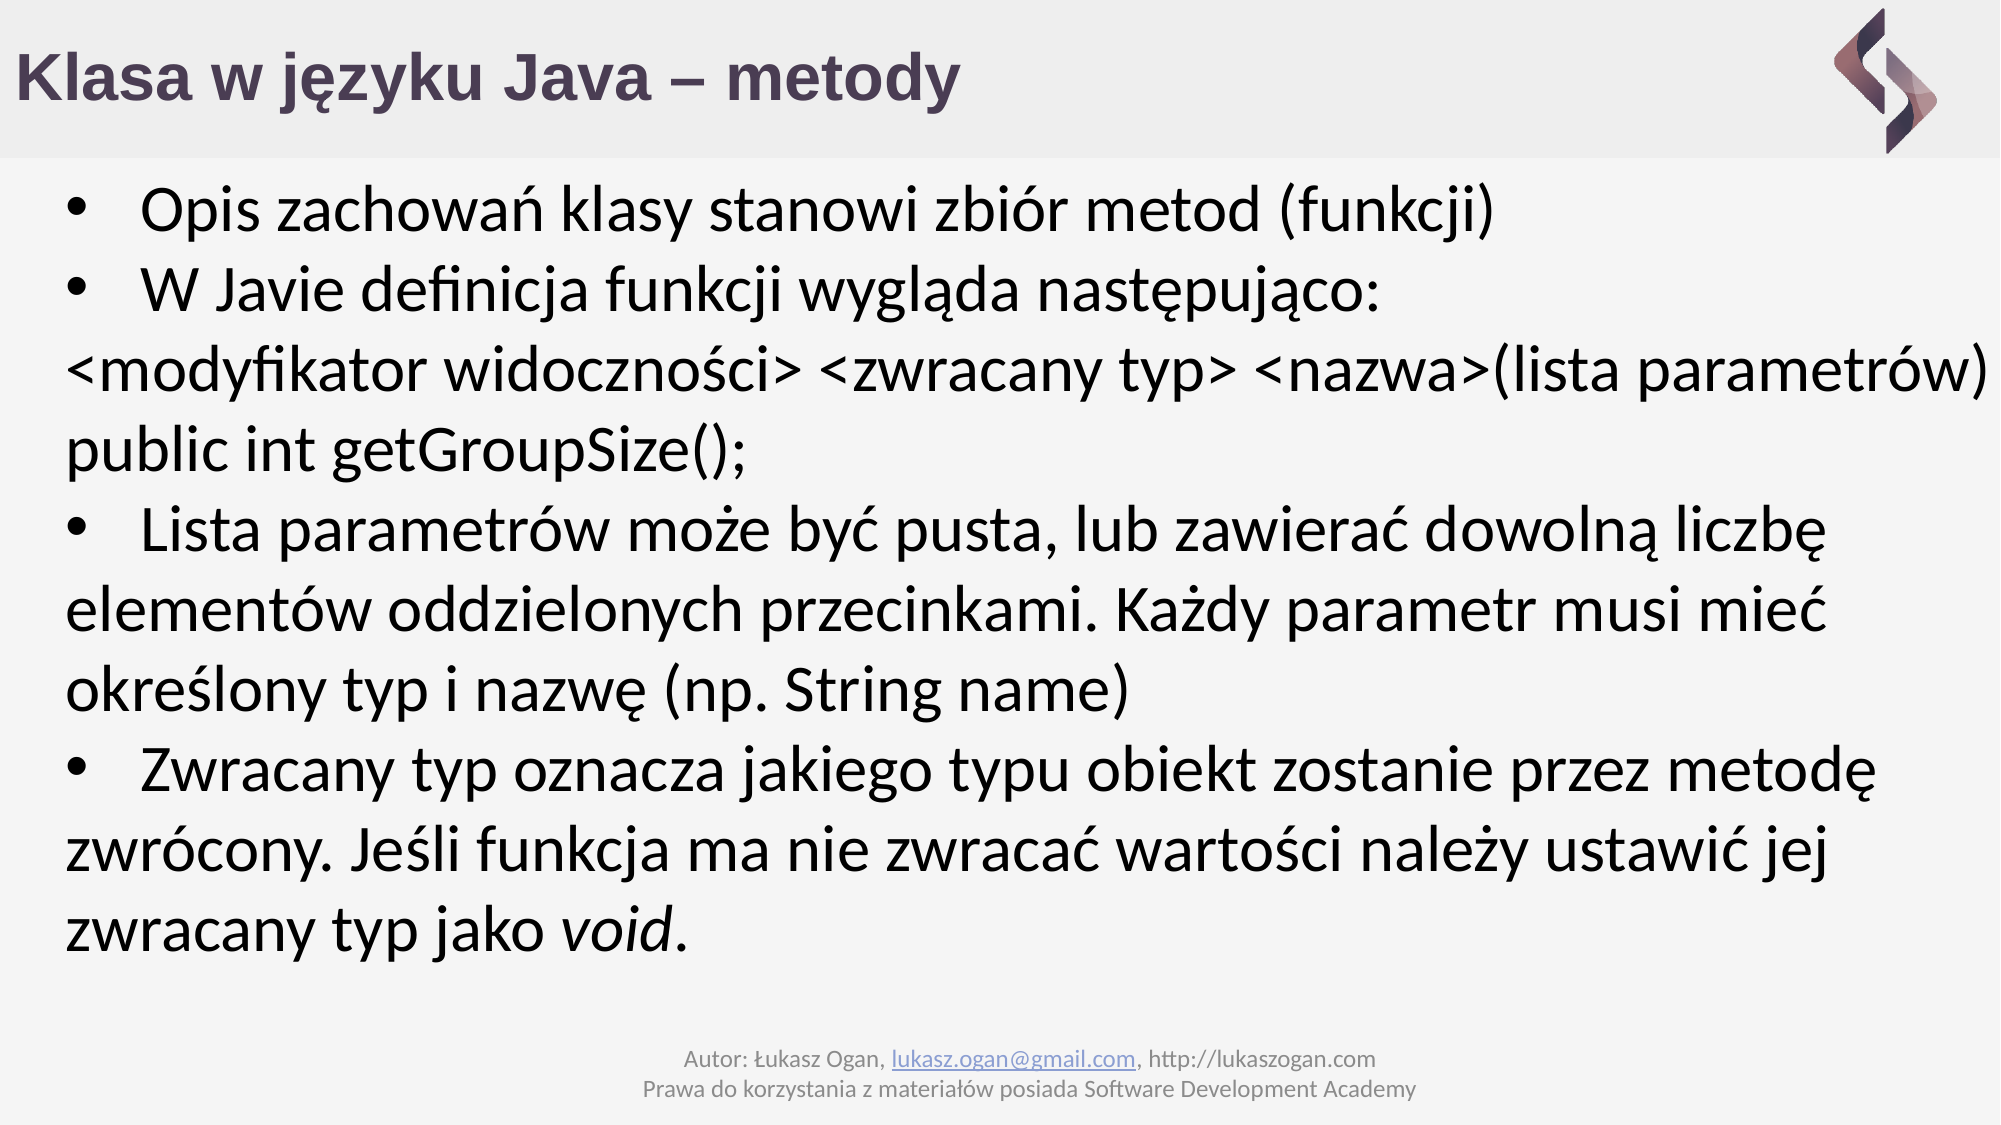

# Klasa w języku Java – metody
Opis zachowań klasy stanowi zbiór metod (funkcji)
W Javie definicja funkcji wygląda następująco:
<modyfikator widoczności> <zwracany typ> <nazwa>(lista parametrów)
public int getGroupSize();
Lista parametrów może być pusta, lub zawierać dowolną liczbę
elementów oddzielonych przecinkami. Każdy parametr musi mieć
określony typ i nazwę (np. String name)
Zwracany typ oznacza jakiego typu obiekt zostanie przez metodę
zwrócony. Jeśli funkcja ma nie zwracać wartości należy ustawić jej
zwracany typ jako void.
Autor: Łukasz Ogan, lukasz.ogan@gmail.com, http://lukaszogan.com
Prawa do korzystania z materiałów posiada Software Development Academy